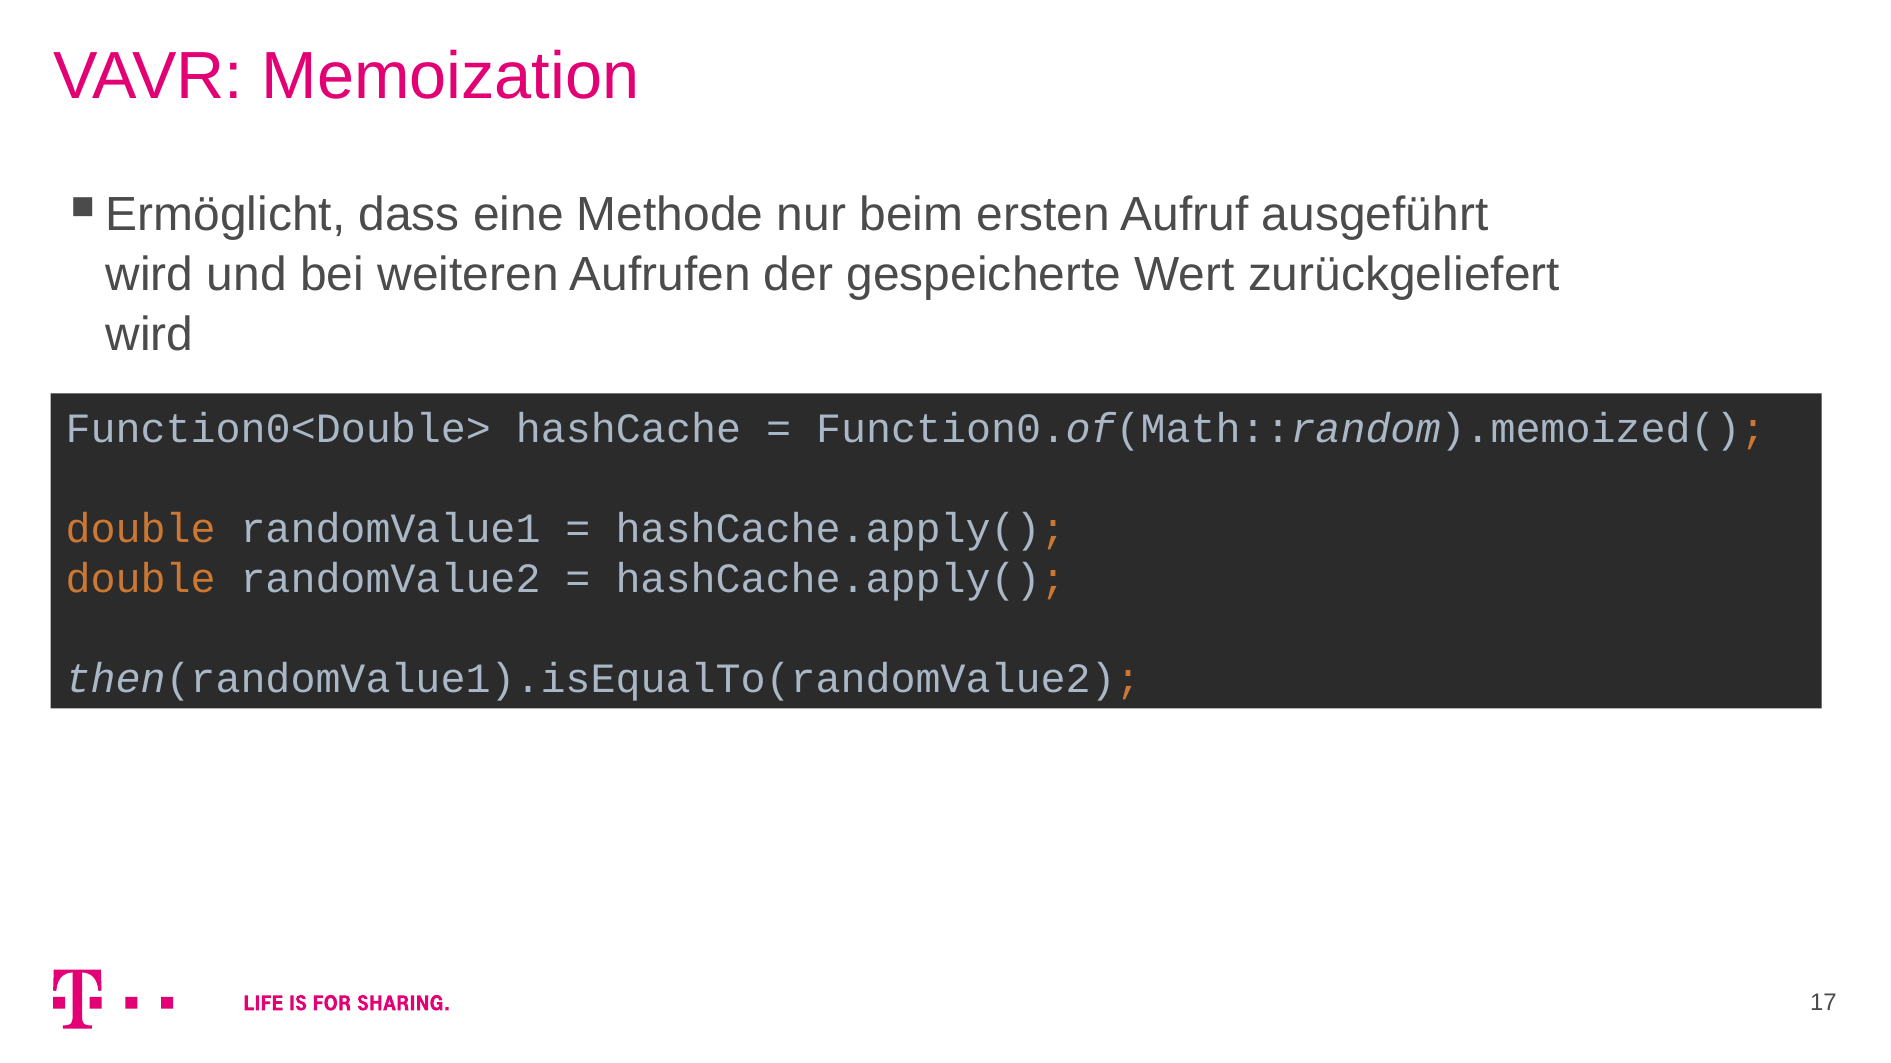

# VAVR: Memoization
Ermöglicht, dass eine Methode nur beim ersten Aufruf ausgeführt wird und bei weiteren Aufrufen der gespeicherte Wert zurückgeliefert wird
Function0<Double> hashCache = Function0.of(Math::random).memoized();
double randomValue1 = hashCache.apply();
double randomValue2 = hashCache.apply();
then(randomValue1).isEqualTo(randomValue2);
17